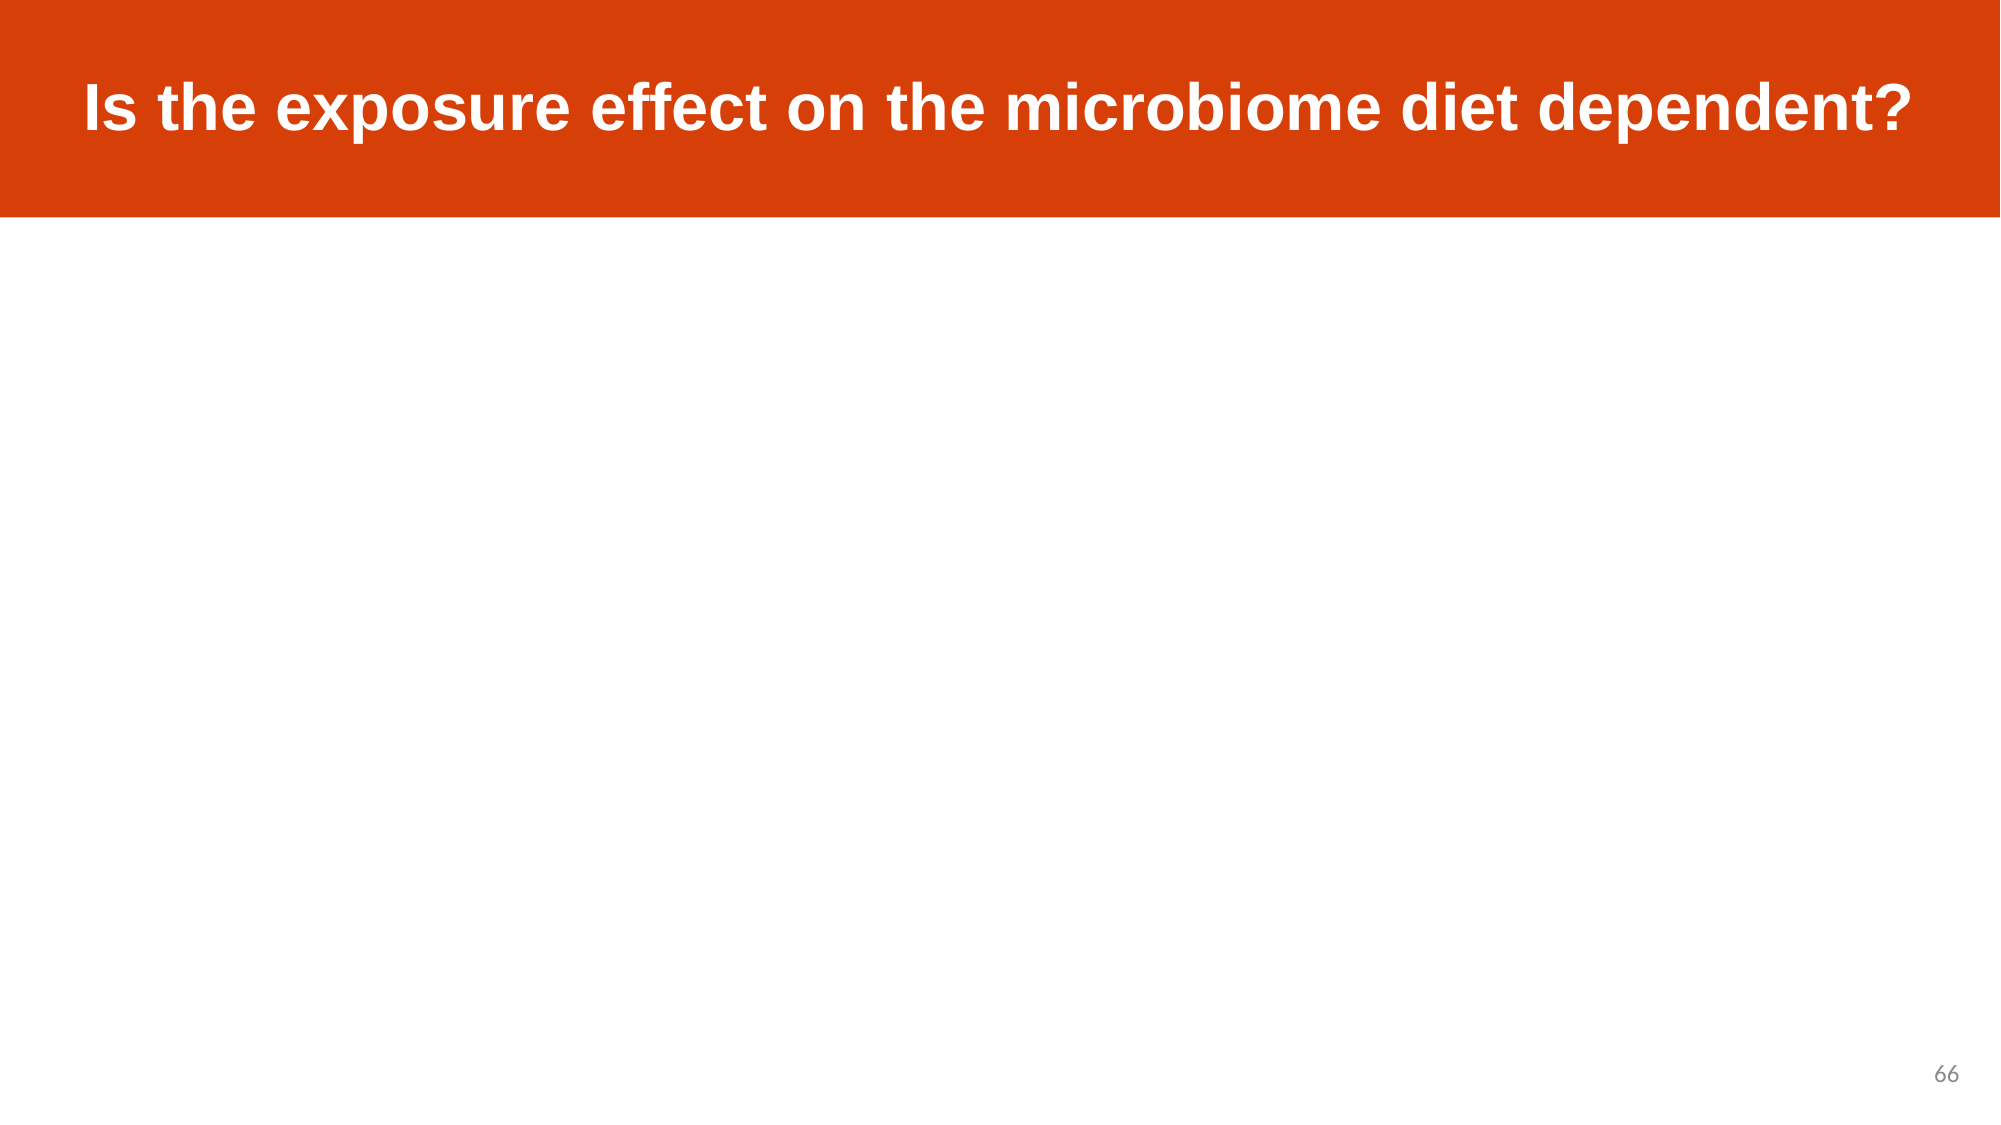

# Is the exposure effect on the microbiome diet dependent?
66